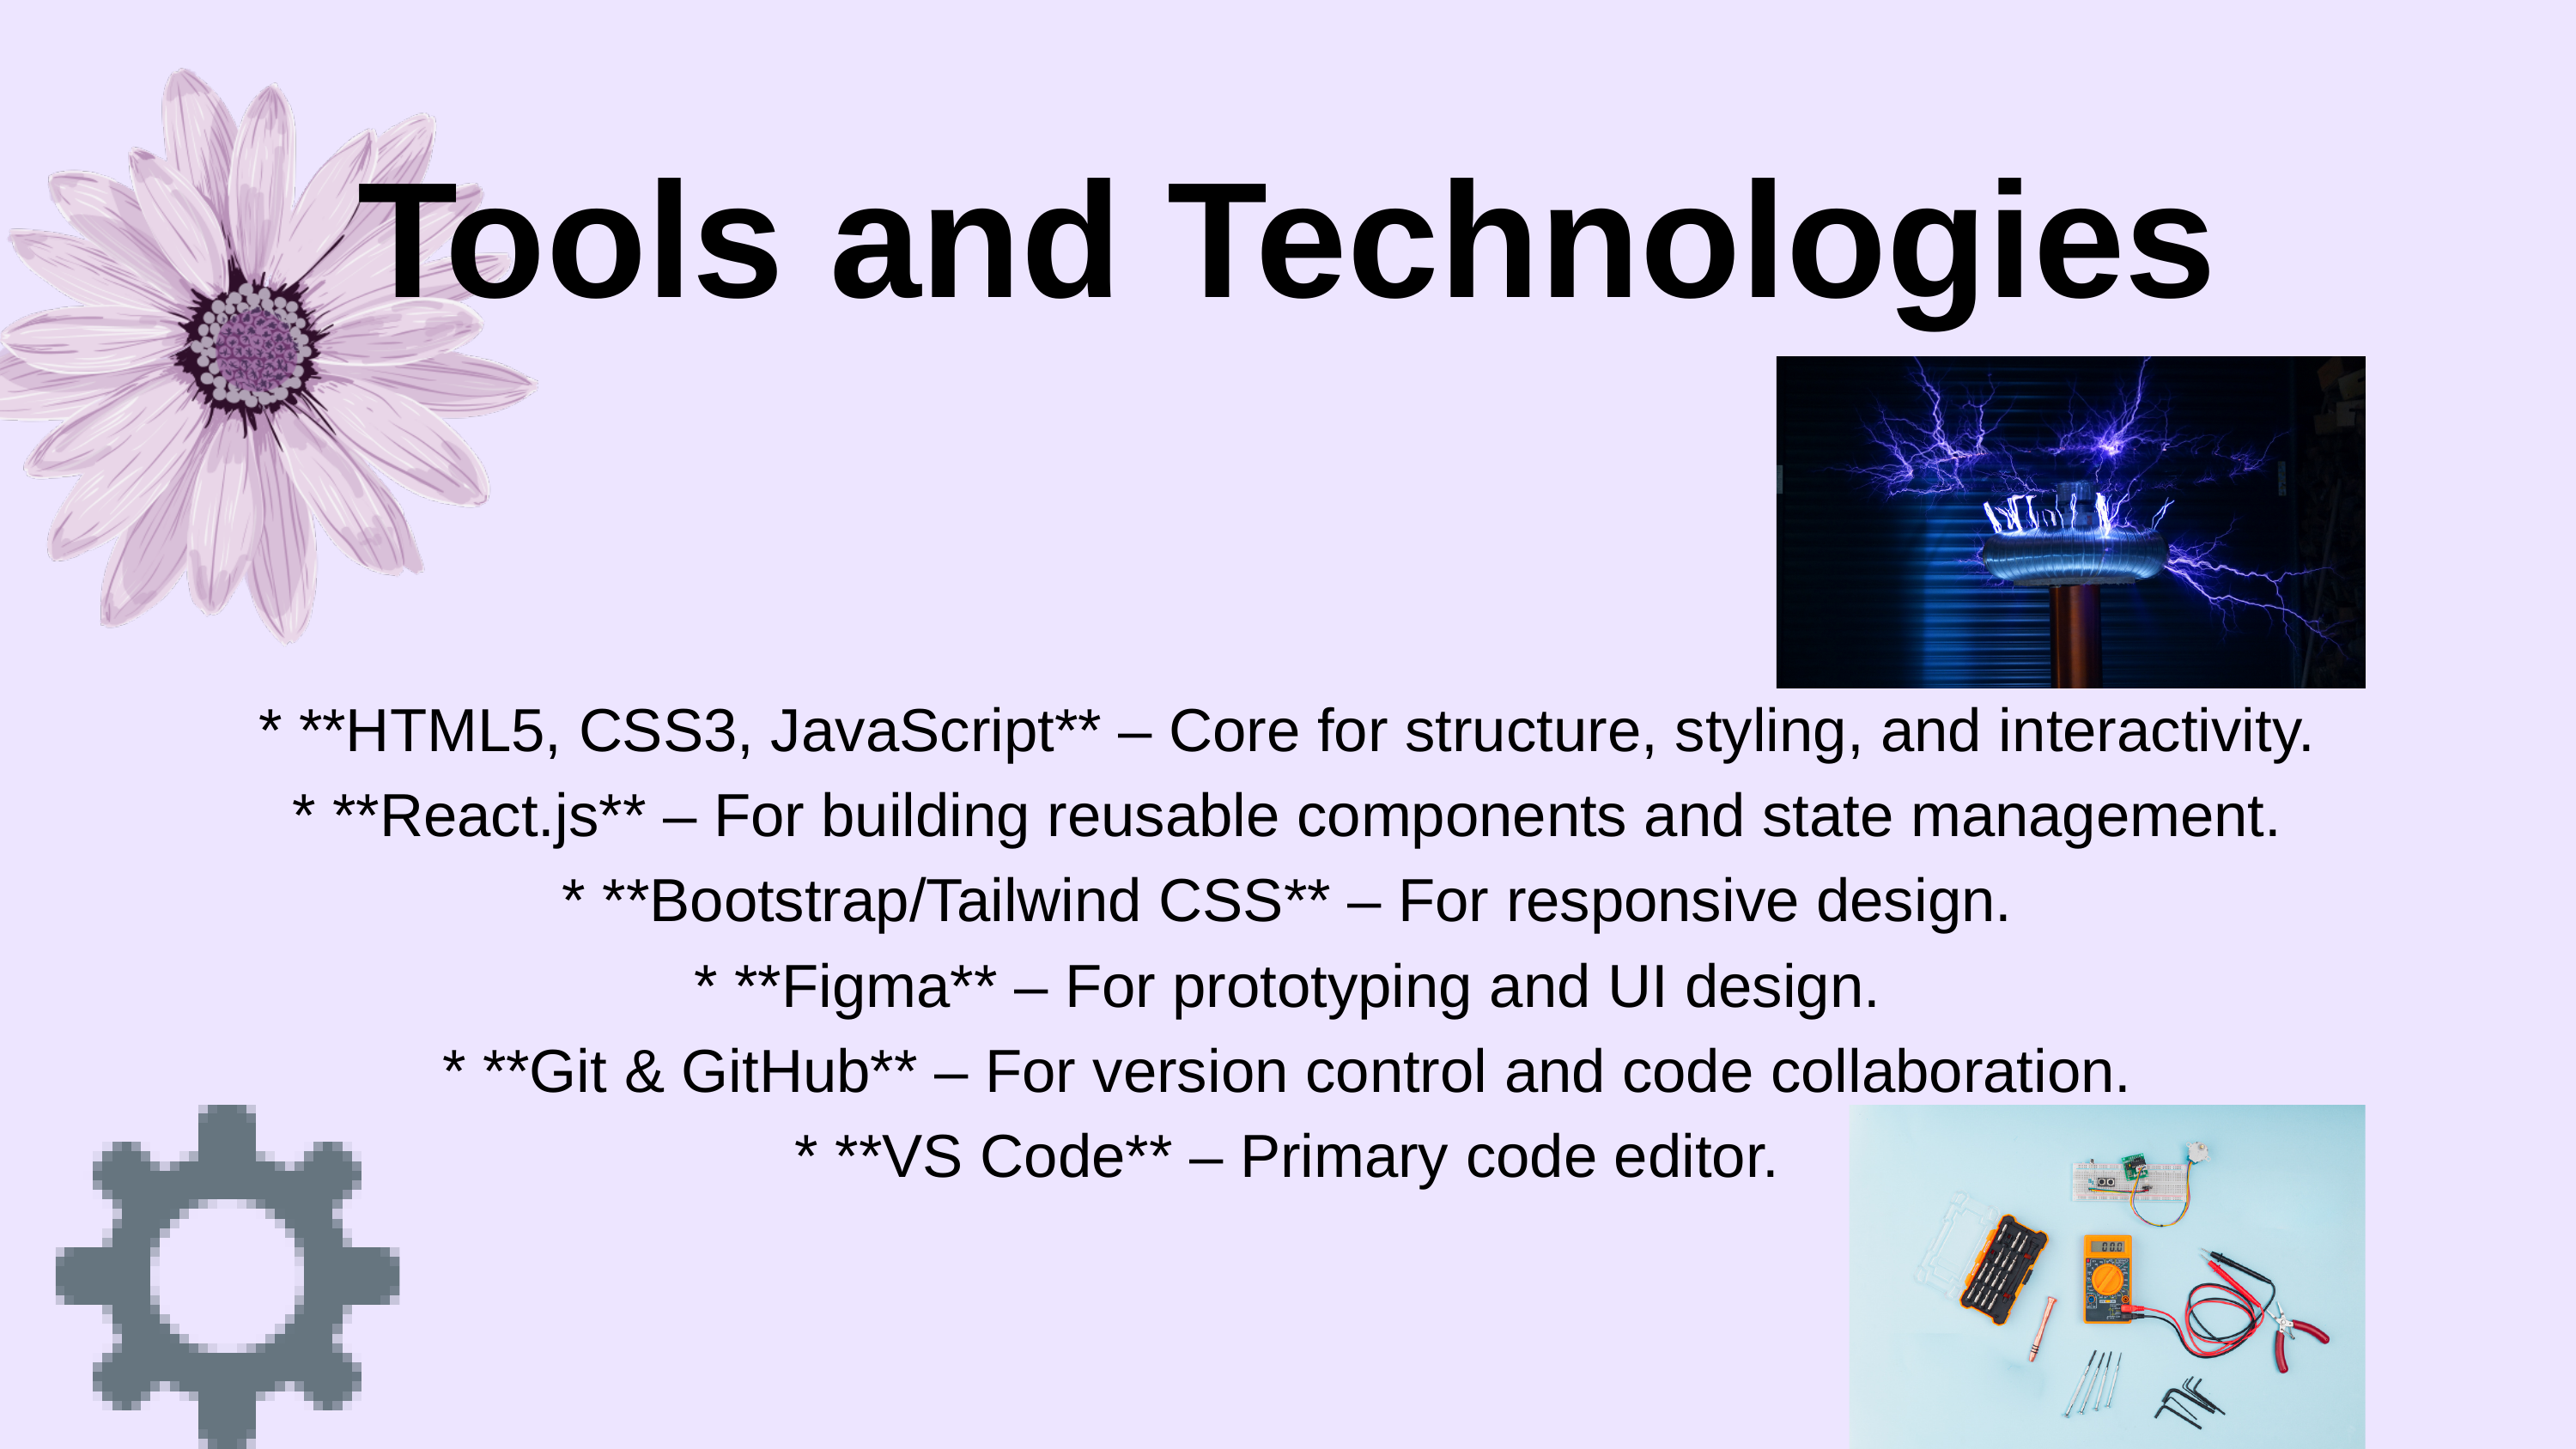

Tools and Technologies

* **HTML5, CSS3, JavaScript** – Core for structure, styling, and interactivity.
* **React.js** – For building reusable components and state management.
* **Bootstrap/Tailwind CSS** – For responsive design.
* **Figma** – For prototyping and UI design.
* **Git & GitHub** – For version control and code collaboration.
* **VS Code** – Primary code editor.